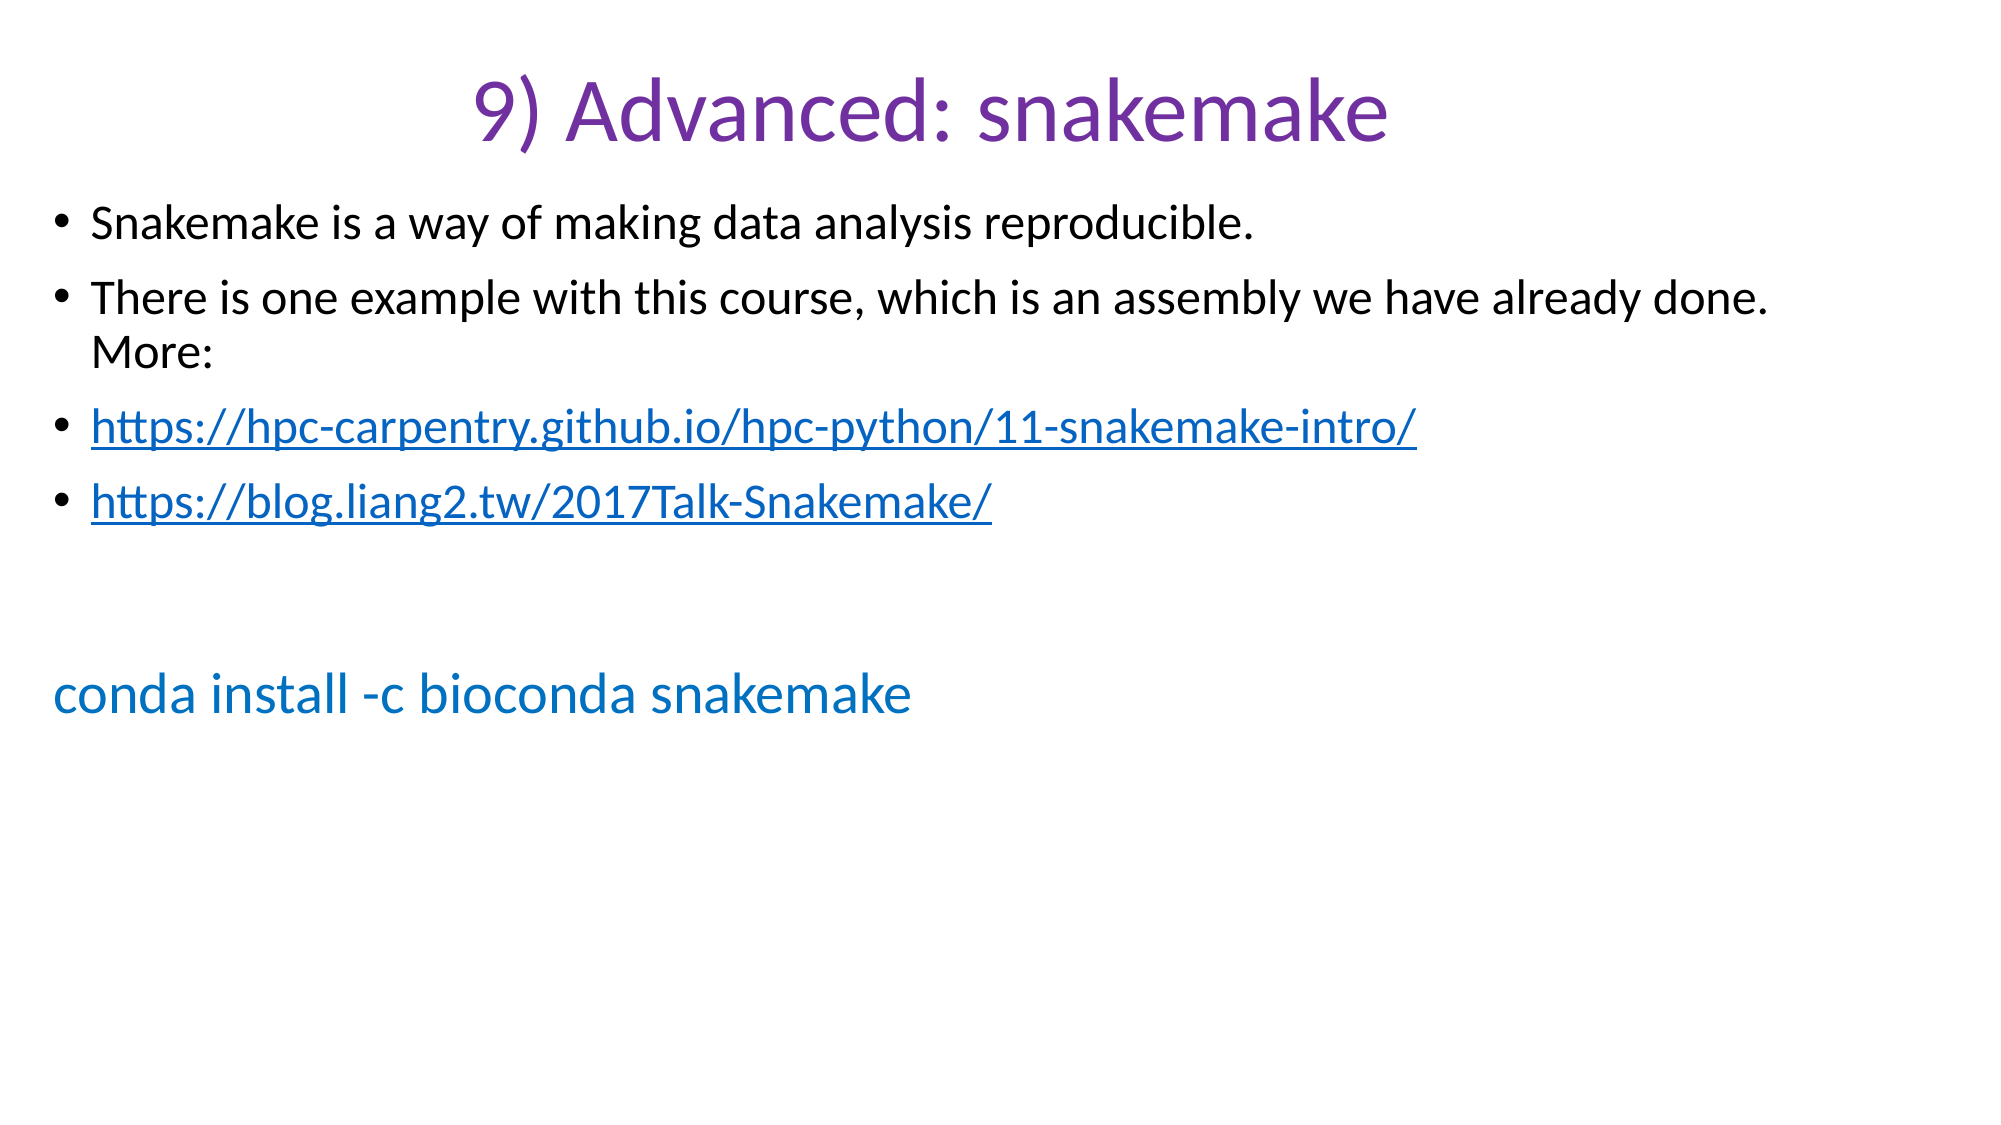

# 9) Advanced: snakemake
Snakemake is a way of making data analysis reproducible.
There is one example with this course, which is an assembly we have already done. More:
https://hpc-carpentry.github.io/hpc-python/11-snakemake-intro/
https://blog.liang2.tw/2017Talk-Snakemake/

conda install -c bioconda snakemake